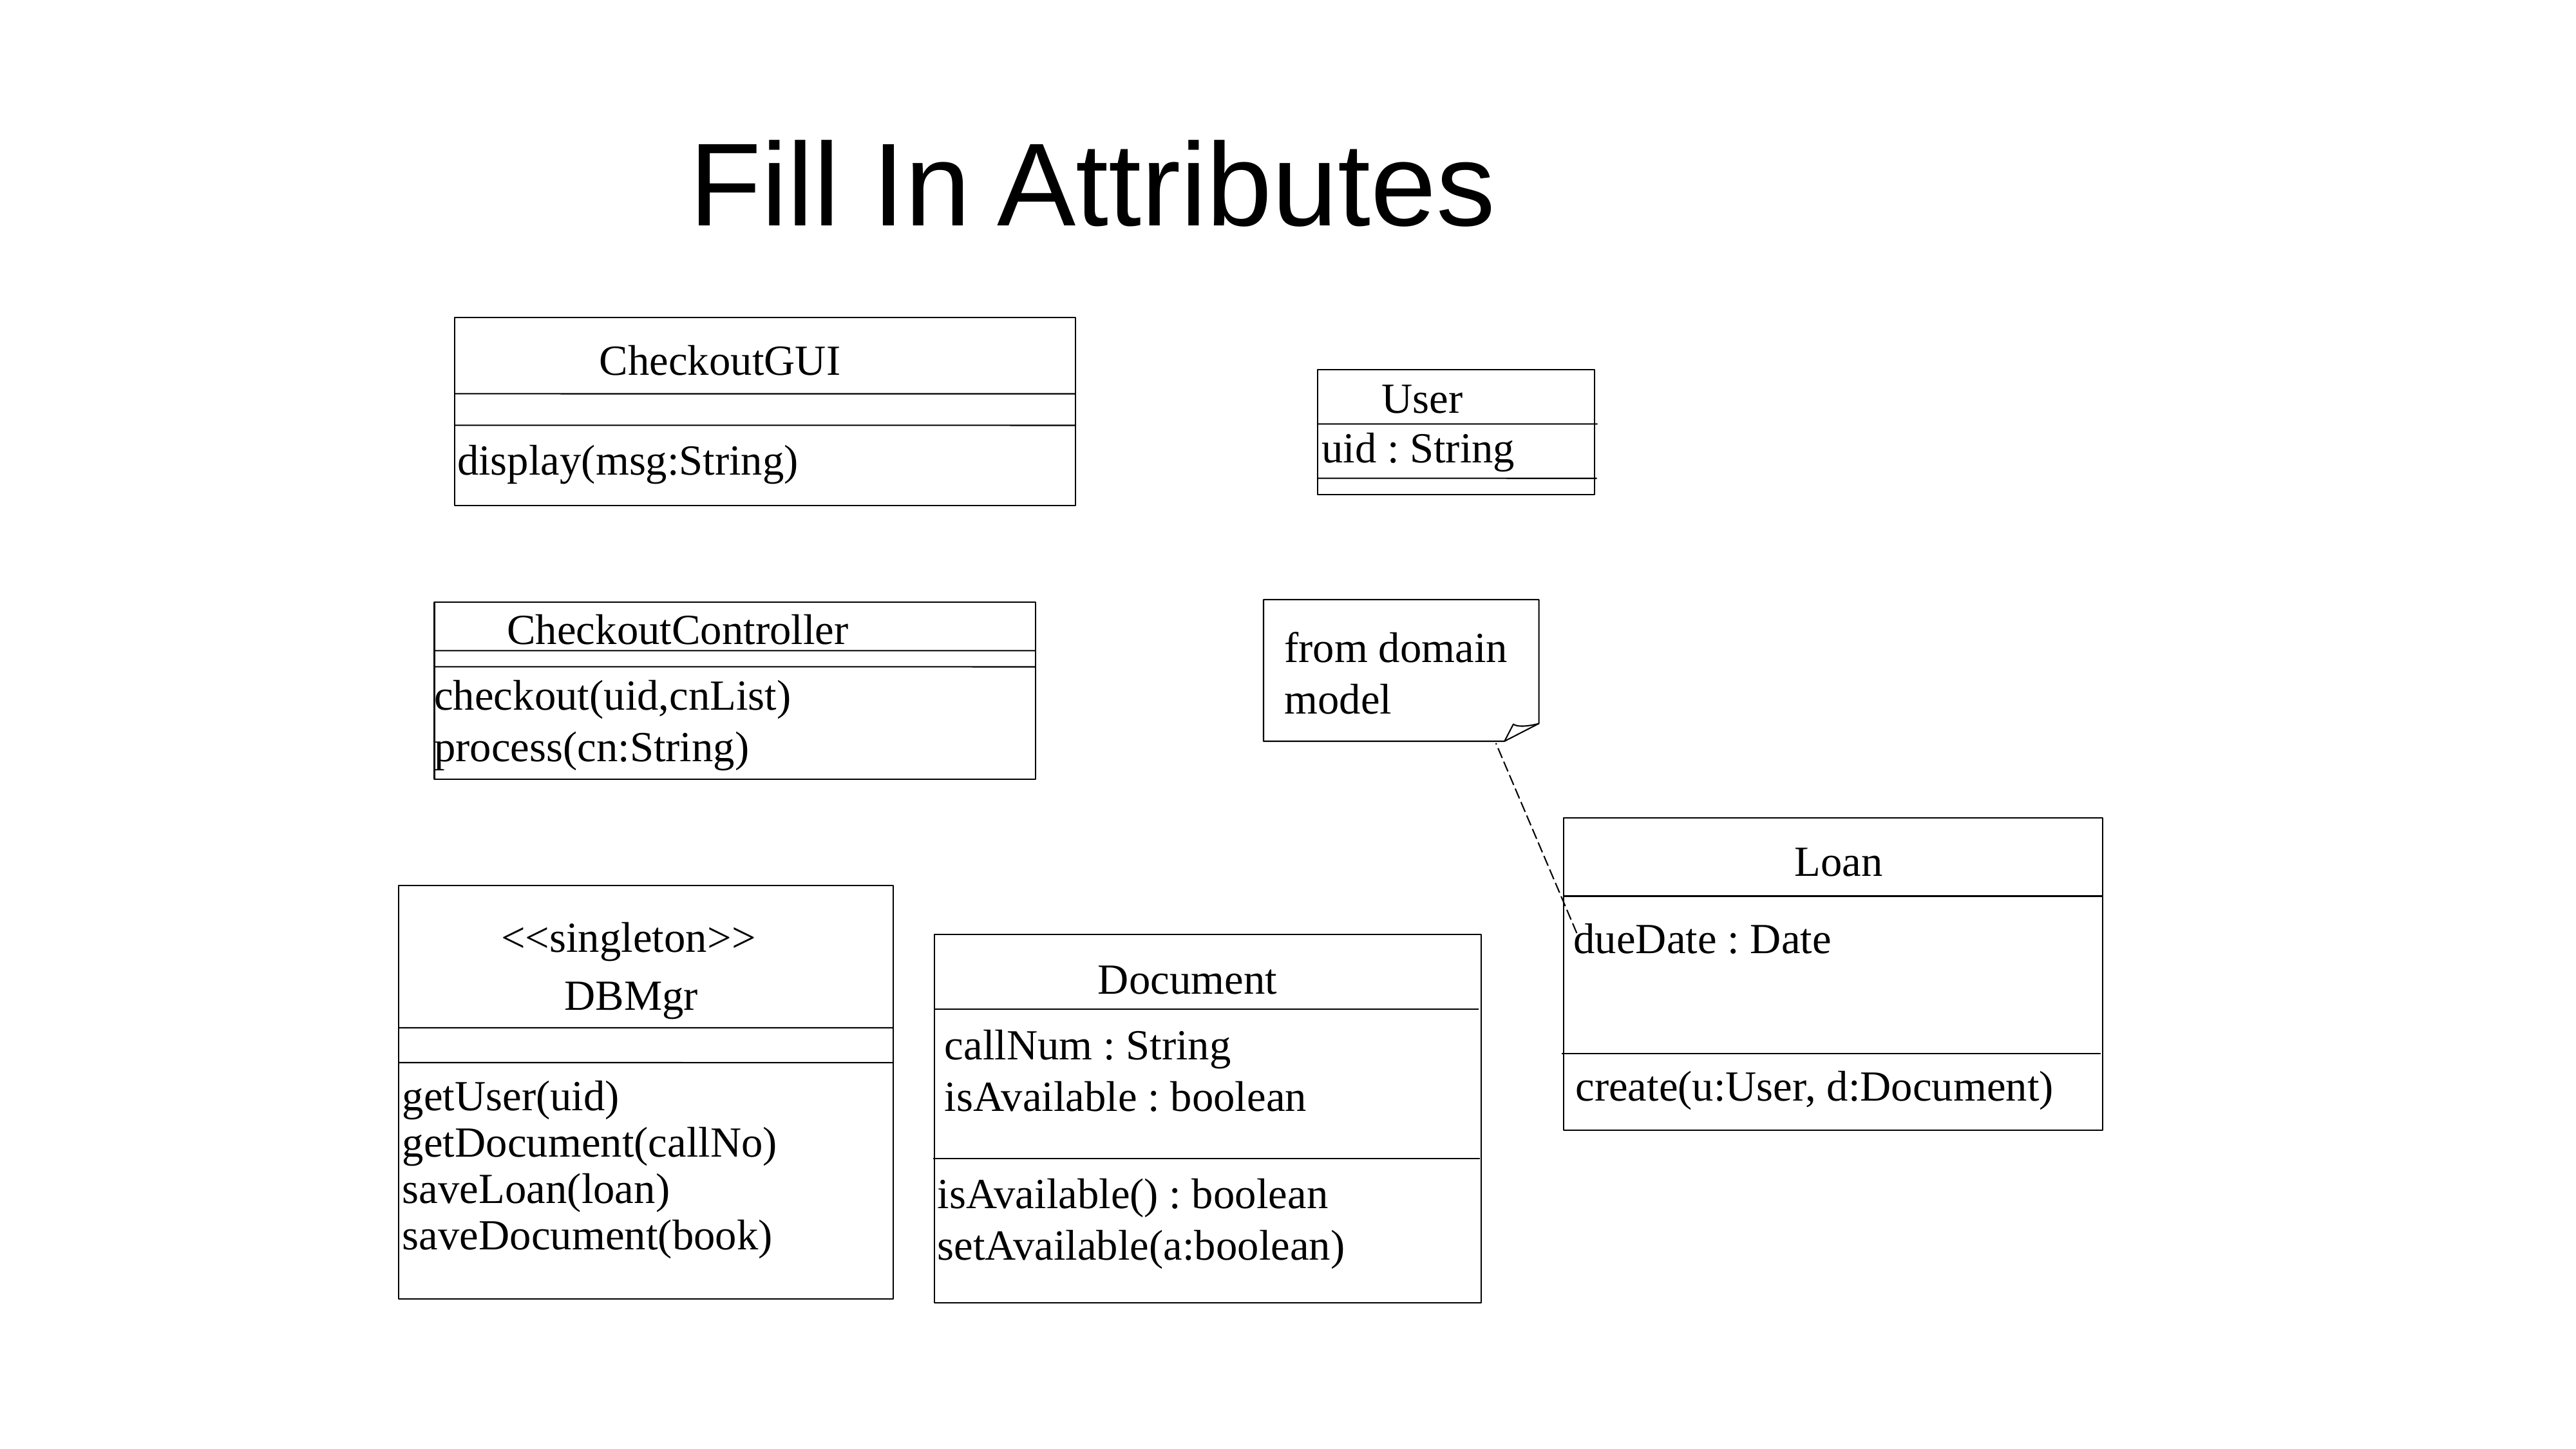

# Fill In Attributes

CheckoutGUI
User

uid : String
display(msg:String)

CheckoutController

from domain model
checkout(uid,cnList)
process(cn:String)

Loan

<<singleton>>
dueDate : Date

Document
DBMgr
callNum : String
isAvailable : boolean

create(u:User, d:Document)

getUser(uid)
getDocument(callNo)
saveLoan(loan)
saveDocument(book)
isAvailable() : boolean
setAvailable(a:boolean)